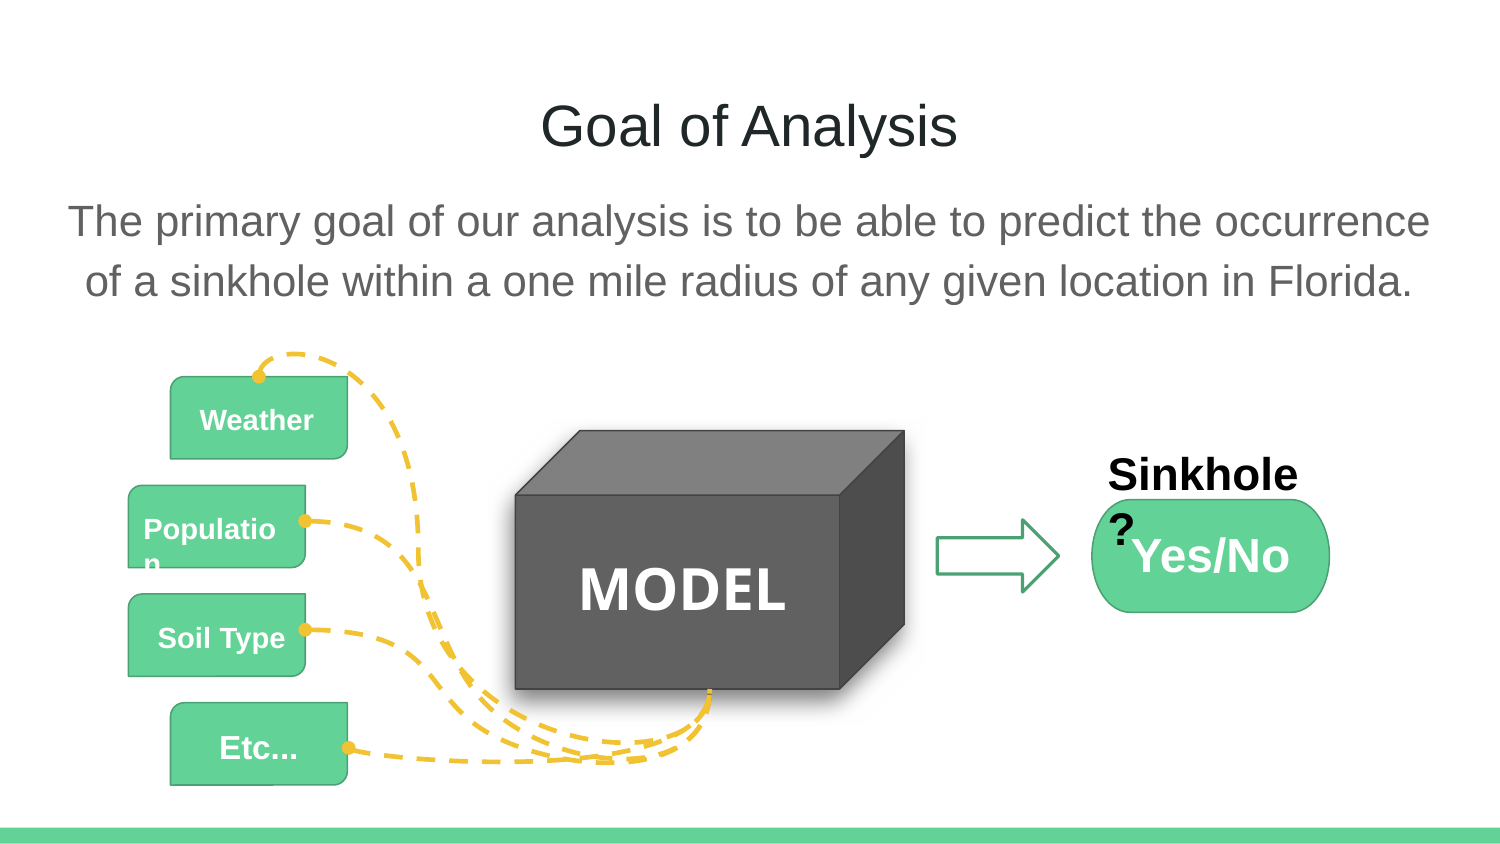

# Goal of Analysis
The primary goal of our analysis is to be able to predict the occurrence of a sinkhole within a one mile radius of any given location in Florida.

Weather
Sinkhole?

Population

Yes/No

MODEL

Soil Type

Etc...